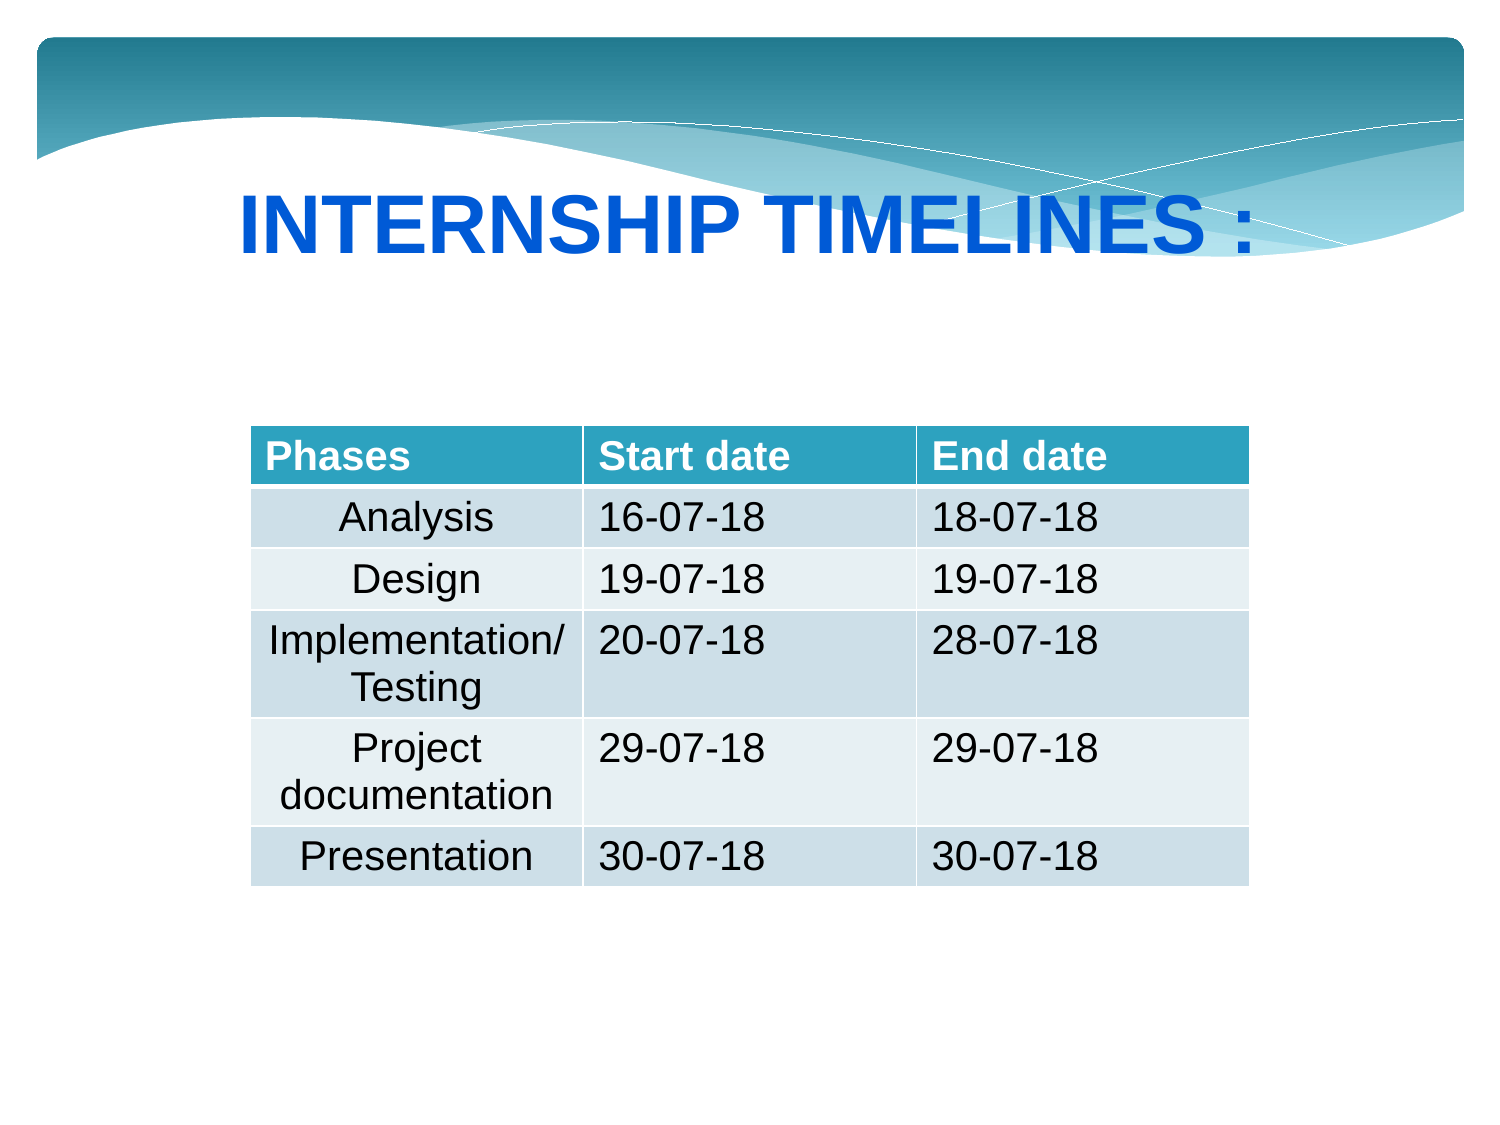

Internship Timelines :
| Phases | Start date | End date |
| --- | --- | --- |
| Analysis | 16-07-18 | 18-07-18 |
| Design | 19-07-18 | 19-07-18 |
| Implementation/ Testing | 20-07-18 | 28-07-18 |
| Project documentation | 29-07-18 | 29-07-18 |
| Presentation | 30-07-18 | 30-07-18 |